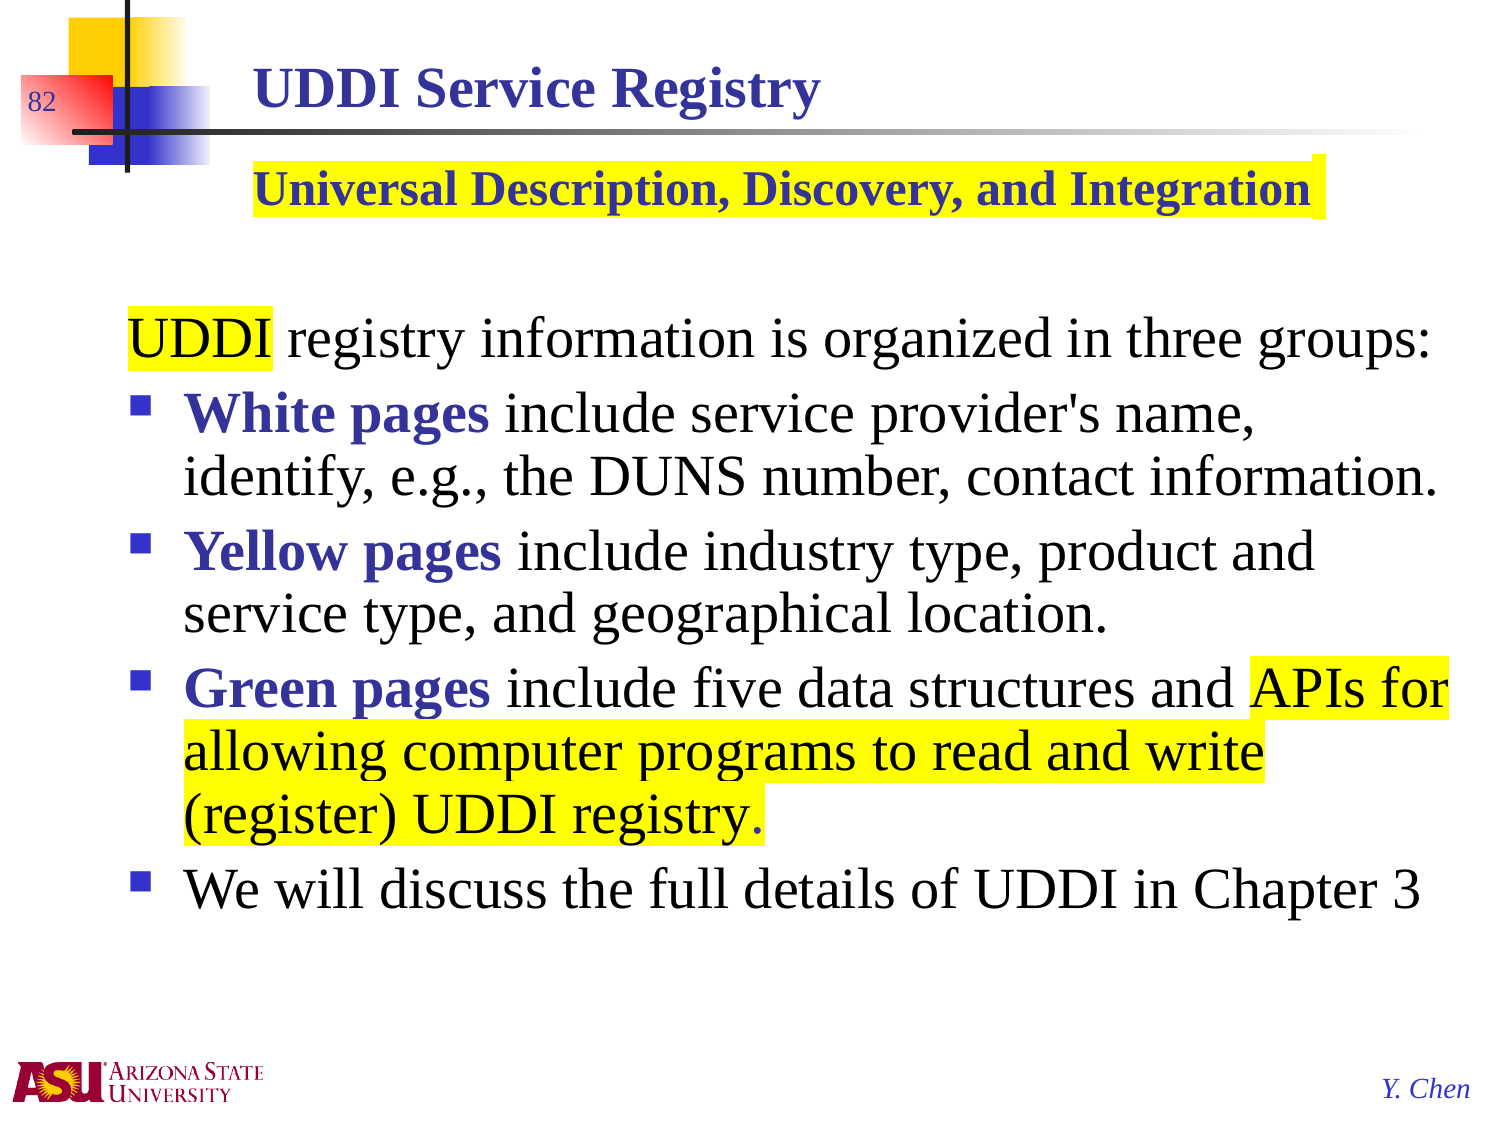

# UDDI Service Registry Universal Description, Discovery, and Integration
82
UDDI registry information is organized in three groups:
White pages include service provider's name, identify, e.g., the DUNS number, contact information.
Yellow pages include industry type, product and service type, and geographical location.
Green pages include five data structures and APIs for allowing computer programs to read and write (register) UDDI registry.
We will discuss the full details of UDDI in Chapter 3